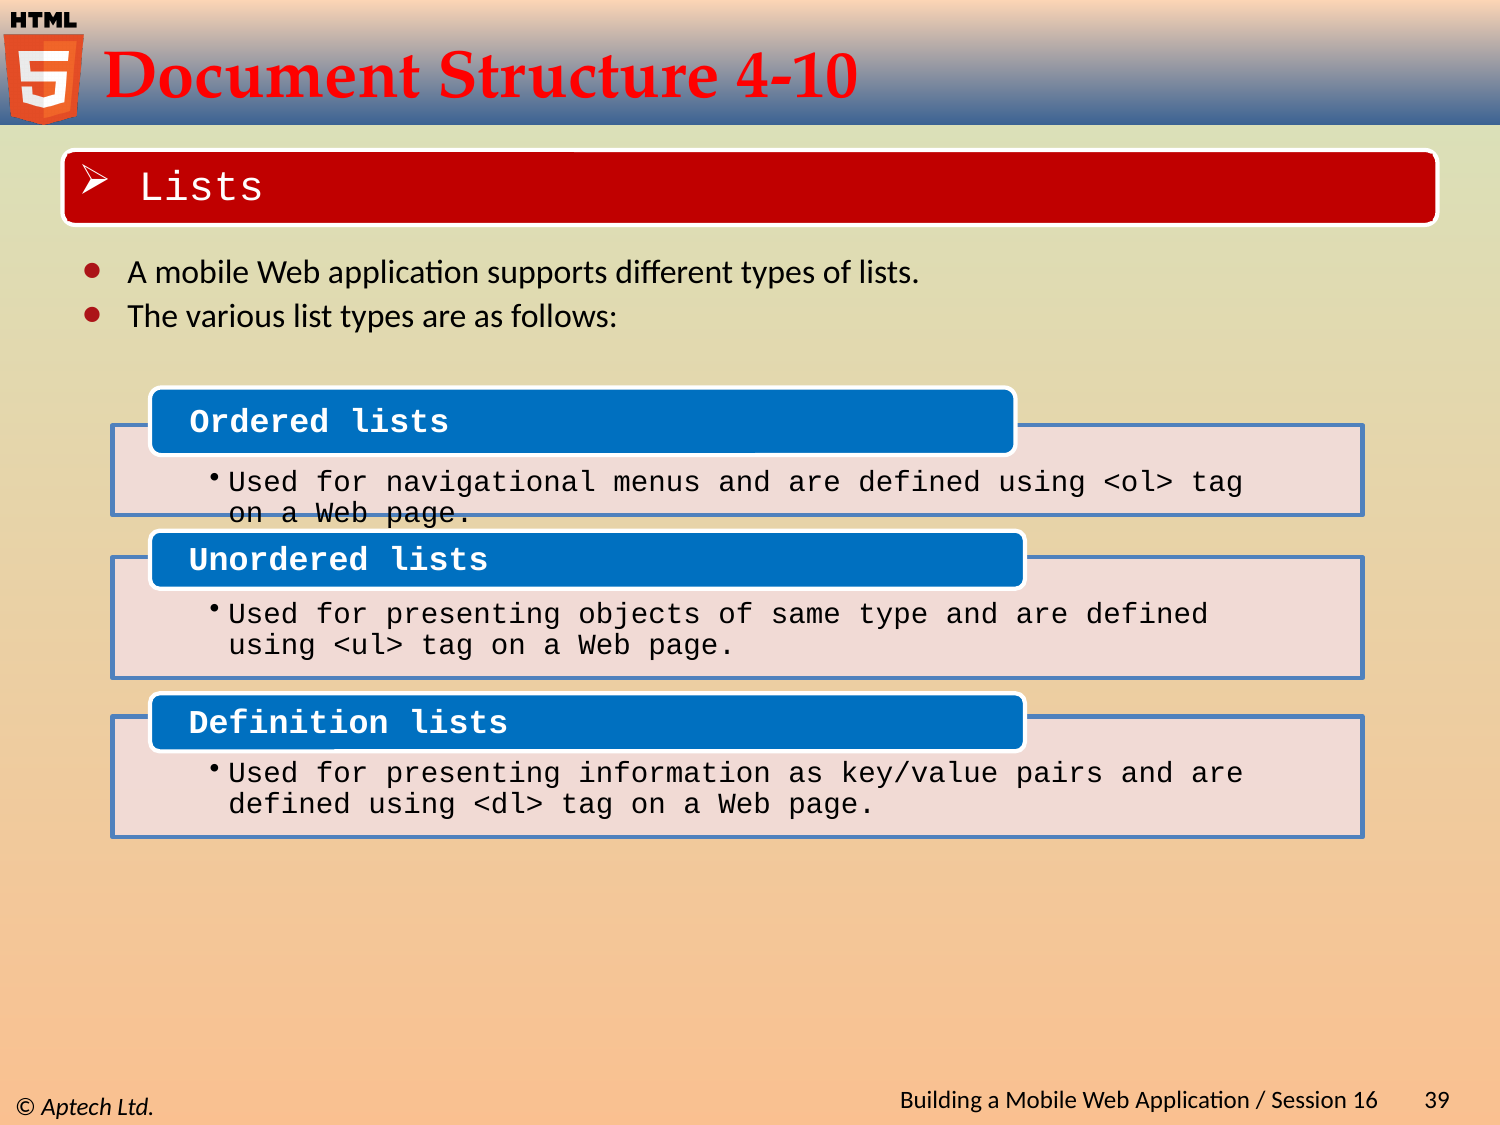

# Document Structure 4-10

 Lists
A mobile Web application supports different types of lists.
The various list types are as follows:
Used for navigational menus and are defined using <ol> tag on a Web page.
Ordered lists
Used for presenting objects of same type and are defined using <ul> tag on a Web page.
Unordered lists
Used for presenting information as key/value pairs and are defined using <dl> tag on a Web page.
Definition lists
Building a Mobile Web Application / Session 16
39